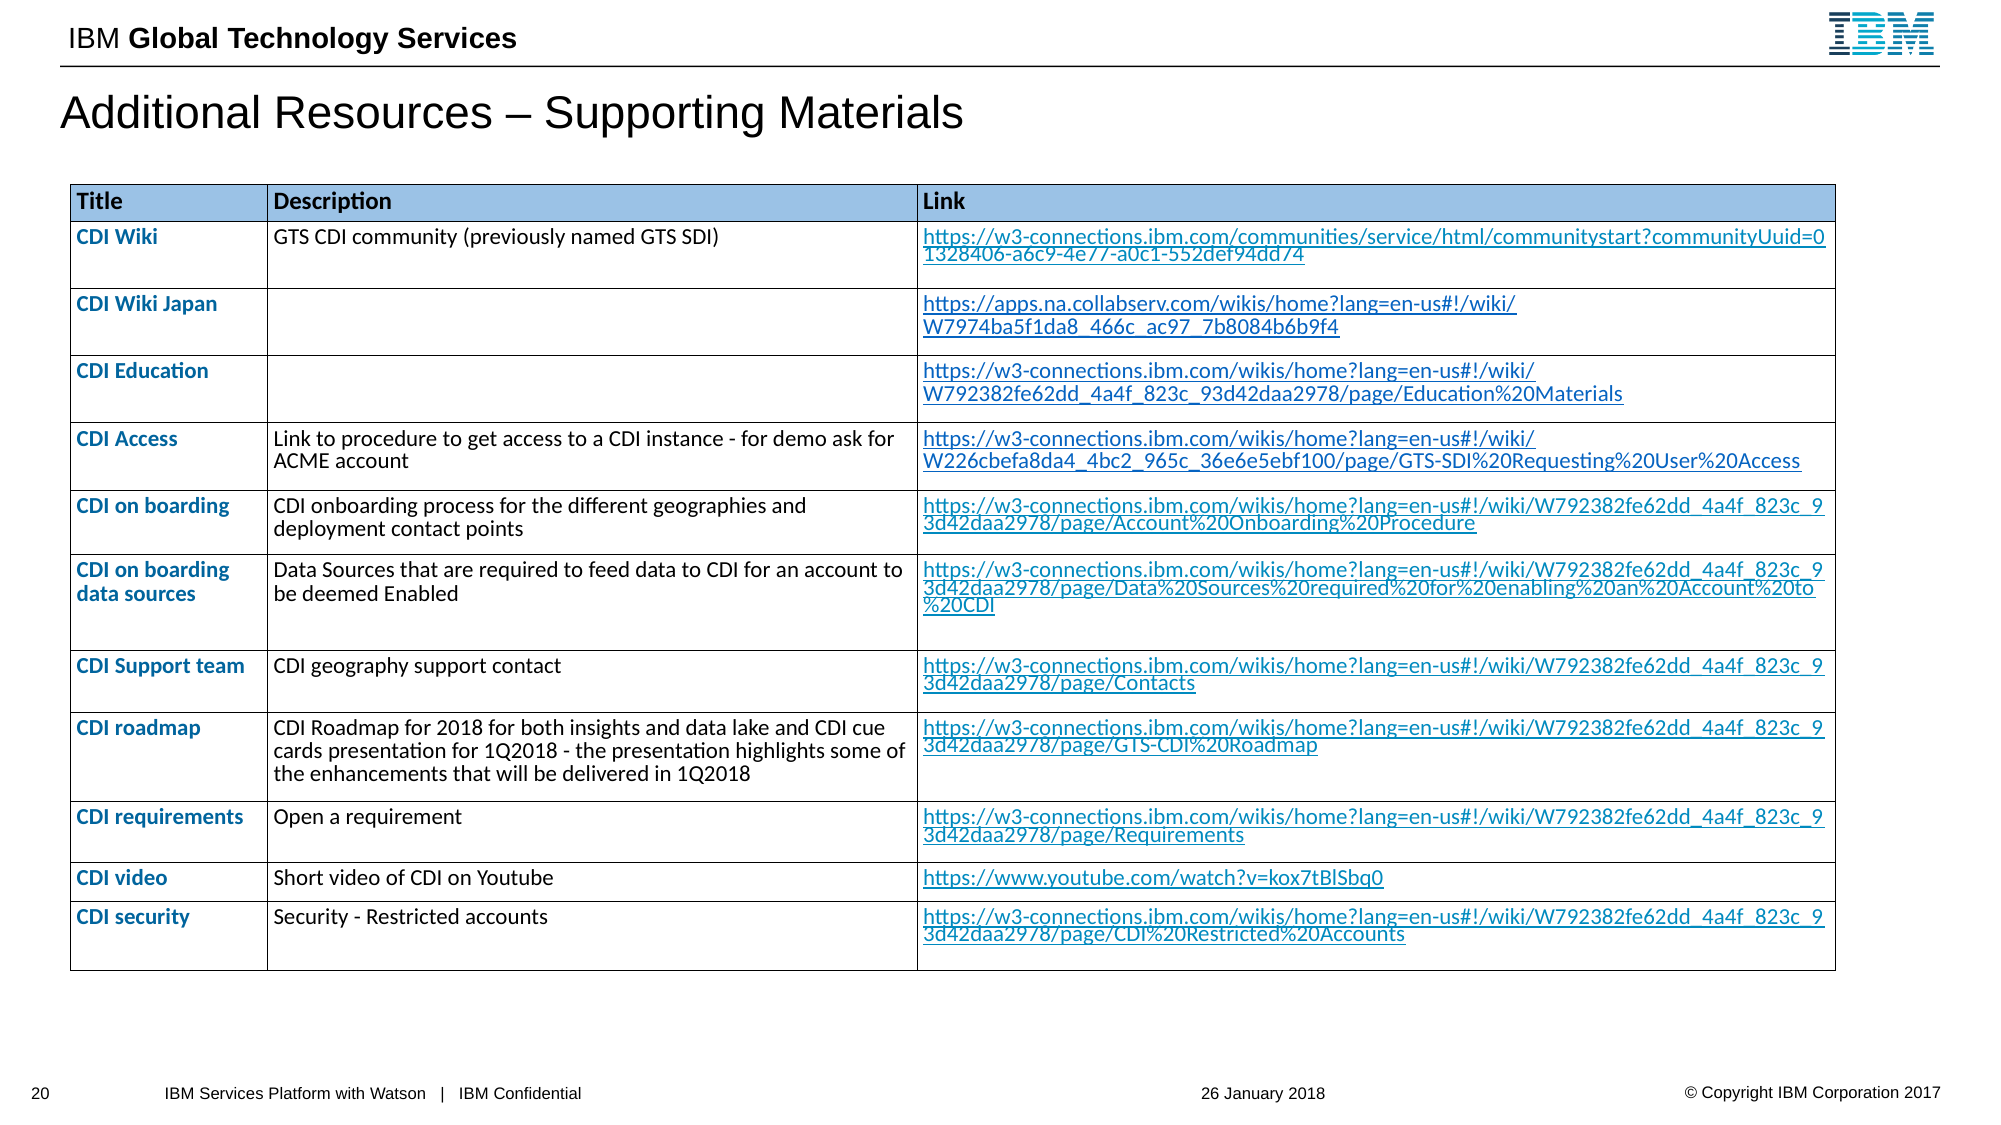

# Additional Resources – Supporting Materials
| Title | Description | Link |
| --- | --- | --- |
| CDI Wiki | GTS CDI community (previously named GTS SDI) | https://w3-connections.ibm.com/communities/service/html/communitystart?communityUuid=01328406-a6c9-4e77-a0c1-552def94dd74 |
| CDI Wiki Japan |  | https://apps.na.collabserv.com/wikis/home?lang=en-us#!/wiki/W7974ba5f1da8\_466c\_ac97\_7b8084b6b9f4 |
| CDI Education |  | https://w3-connections.ibm.com/wikis/home?lang=en-us#!/wiki/W792382fe62dd\_4a4f\_823c\_93d42daa2978/page/Education%20Materials |
| CDI Access | Link to procedure to get access to a CDI instance - for demo ask for ACME account | https://w3-connections.ibm.com/wikis/home?lang=en-us#!/wiki/W226cbefa8da4\_4bc2\_965c\_36e6e5ebf100/page/GTS-SDI%20Requesting%20User%20Access |
| CDI on boarding | CDI onboarding process for the different geographies and deployment contact points | https://w3-connections.ibm.com/wikis/home?lang=en-us#!/wiki/W792382fe62dd\_4a4f\_823c\_93d42daa2978/page/Account%20Onboarding%20Procedure |
| CDI on boarding data sources | Data Sources that are required to feed data to CDI for an account to be deemed Enabled | https://w3-connections.ibm.com/wikis/home?lang=en-us#!/wiki/W792382fe62dd\_4a4f\_823c\_93d42daa2978/page/Data%20Sources%20required%20for%20enabling%20an%20Account%20to%20CDI |
| CDI Support team | CDI geography support contact | https://w3-connections.ibm.com/wikis/home?lang=en-us#!/wiki/W792382fe62dd\_4a4f\_823c\_93d42daa2978/page/Contacts |
| CDI roadmap | CDI Roadmap for 2018 for both insights and data lake and CDI cue cards presentation for 1Q2018 - the presentation highlights some of the enhancements that will be delivered in 1Q2018 | https://w3-connections.ibm.com/wikis/home?lang=en-us#!/wiki/W792382fe62dd\_4a4f\_823c\_93d42daa2978/page/GTS-CDI%20Roadmap |
| CDI requirements | Open a requirement | https://w3-connections.ibm.com/wikis/home?lang=en-us#!/wiki/W792382fe62dd\_4a4f\_823c\_93d42daa2978/page/Requirements |
| CDI video | Short video of CDI on Youtube | https://www.youtube.com/watch?v=kox7tBlSbq0 |
| CDI security | Security - Restricted accounts | https://w3-connections.ibm.com/wikis/home?lang=en-us#!/wiki/W792382fe62dd\_4a4f\_823c\_93d42daa2978/page/CDI%20Restricted%20Accounts |
20
IBM Services Platform with Watson   |   IBM Confidential
26 January 2018